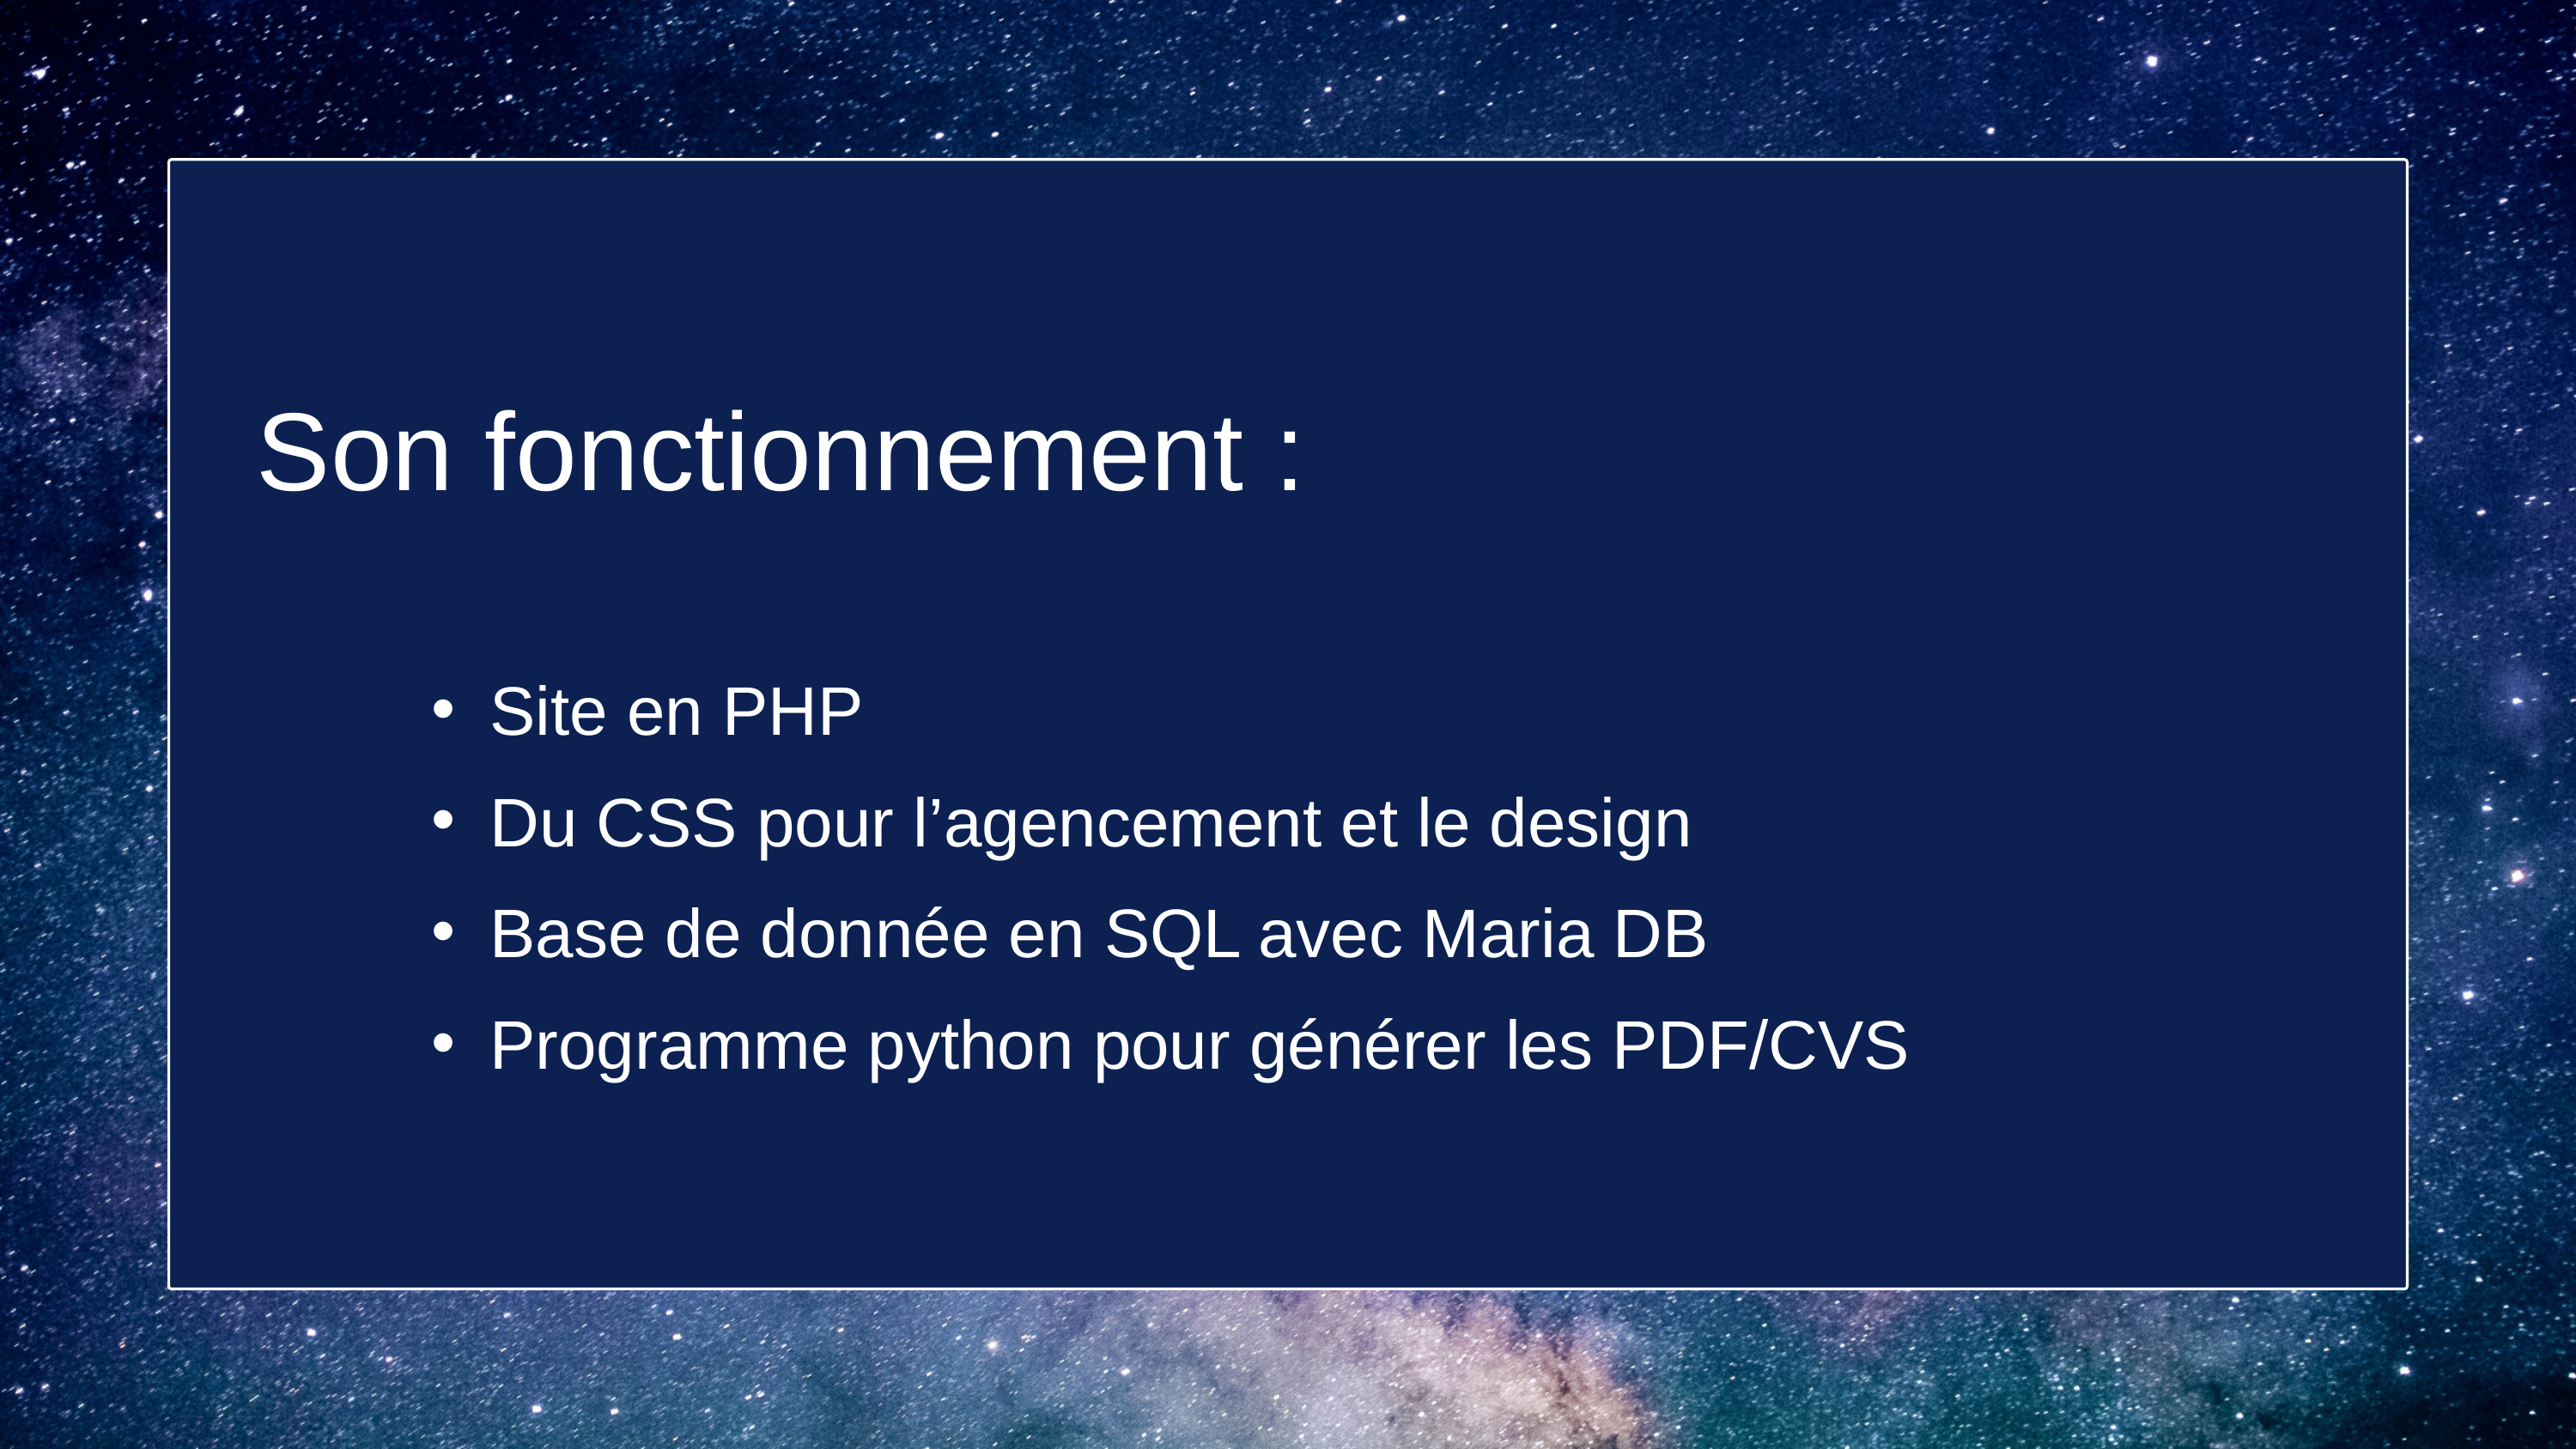

Son fonctionnement :
Site en PHP
Du CSS pour l’agencement et le design
Base de donnée en SQL avec Maria DB
Programme python pour générer les PDF/CVS